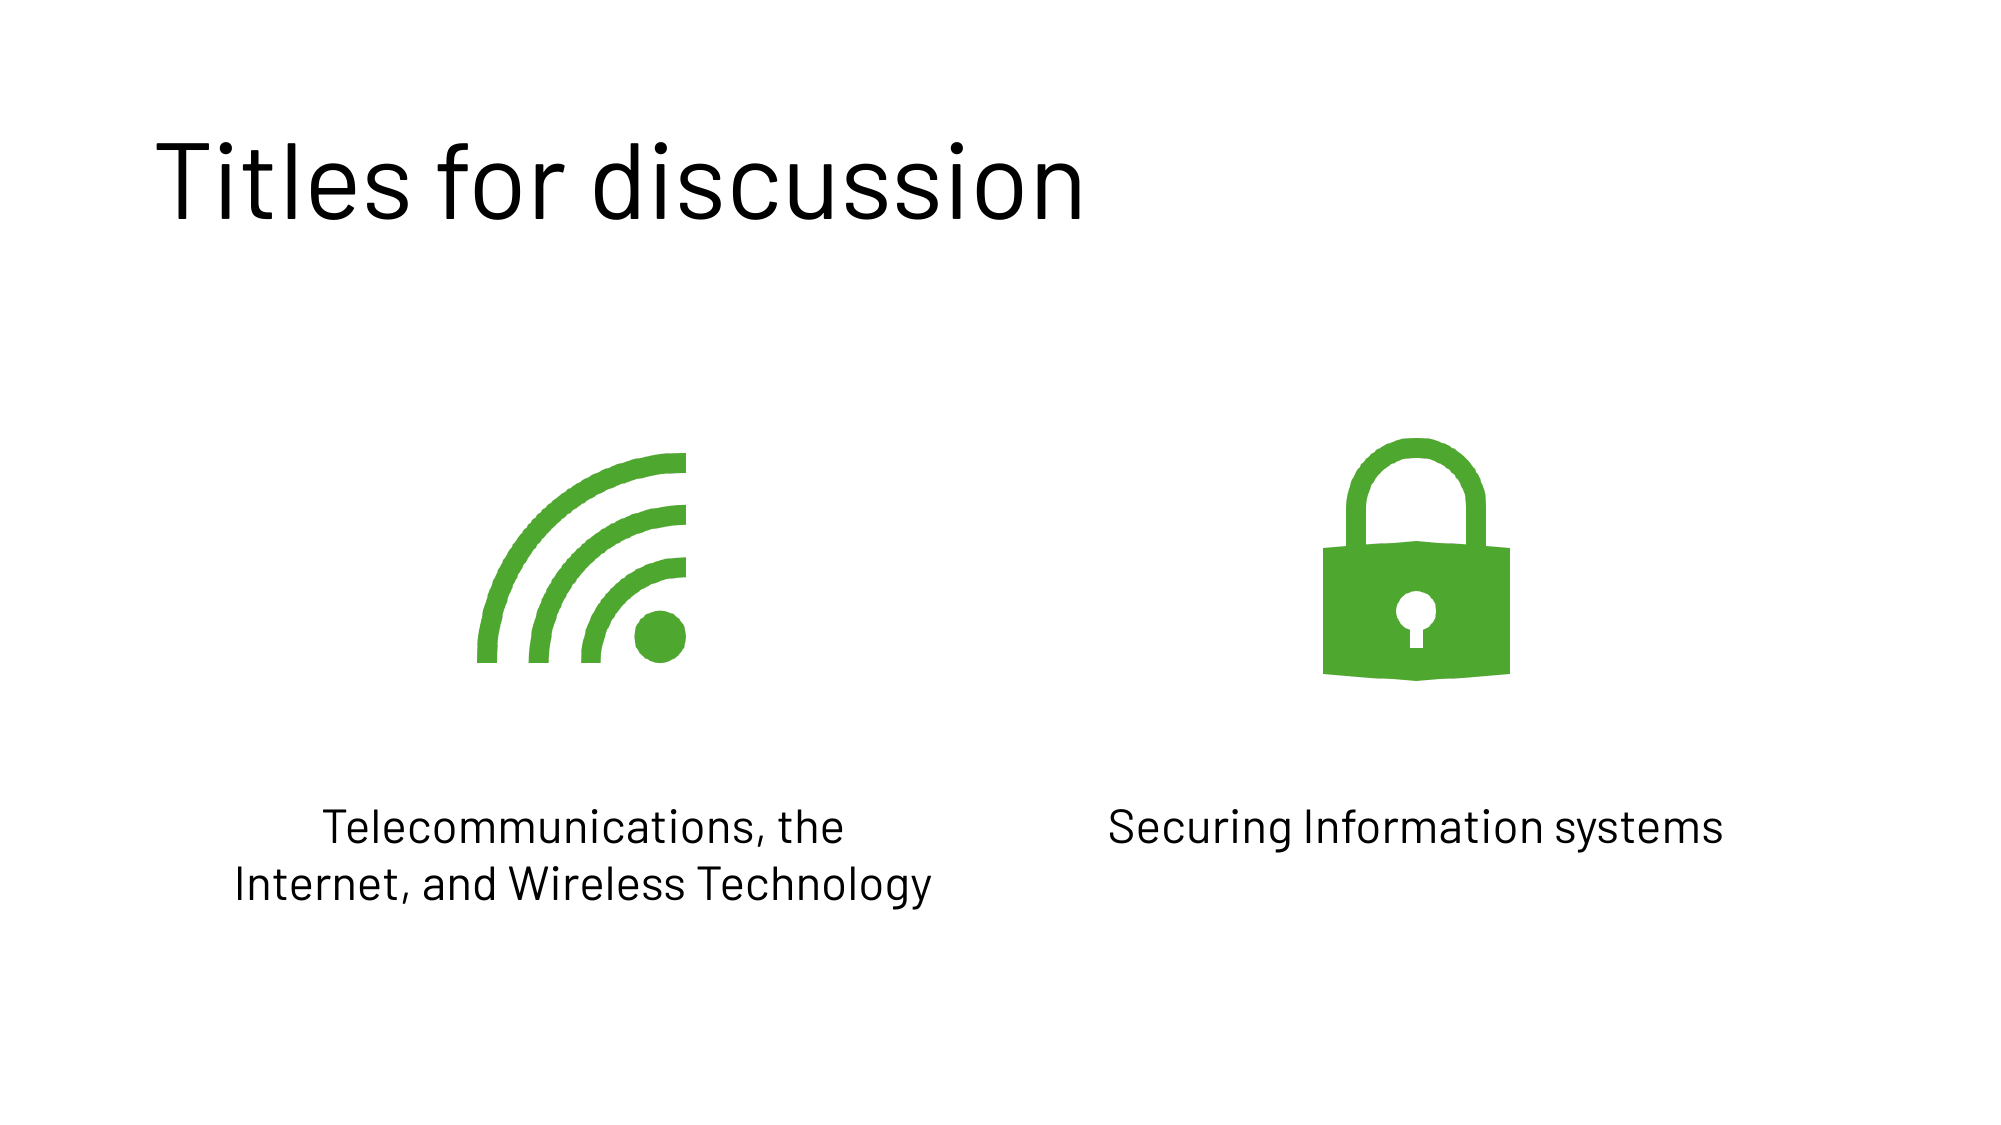

# Titles for discussion
Telecommunications, the Internet, and Wireless Technology
Securing Information systems